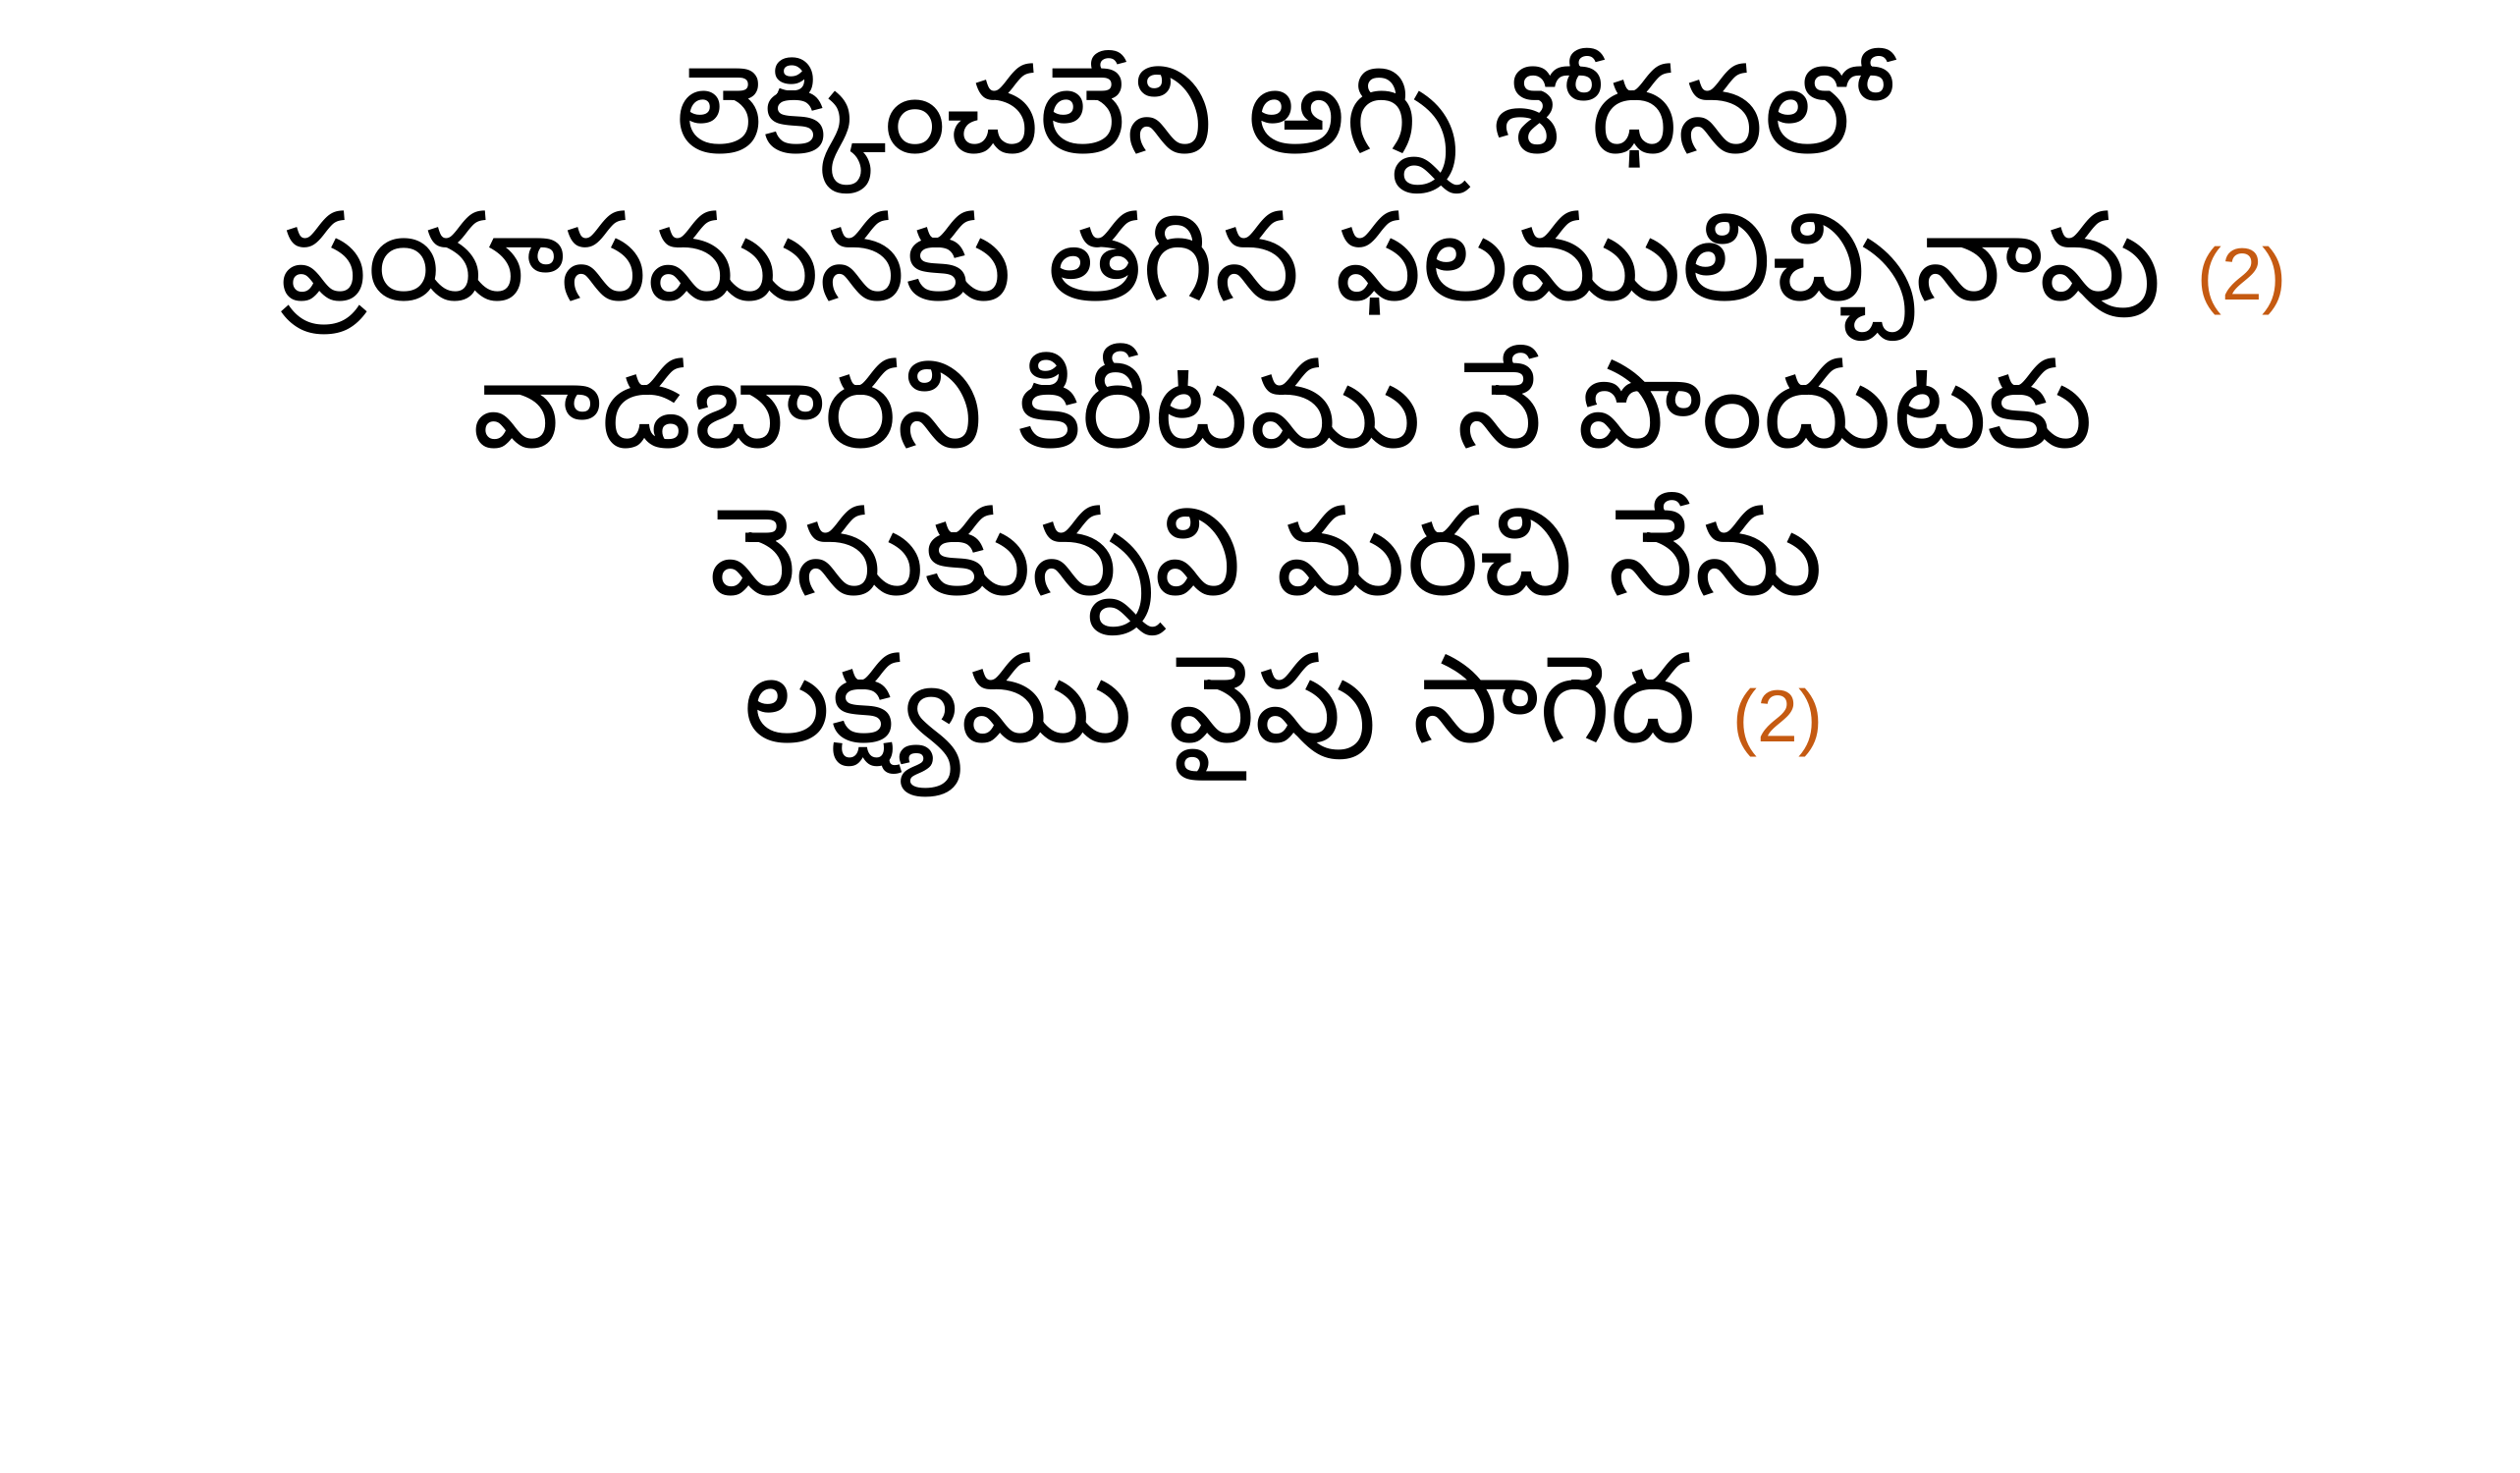

లెక్కించలేని అగ్ని శోధనలో
ప్రయాసమునకు తగిన ఫలములిచ్చినావు (2)
వాడబారని కిరీటము నే పొందుటకు
వెనుకున్నవి మరచి నేను
లక్ష్యము వైపు సాగెద (2)